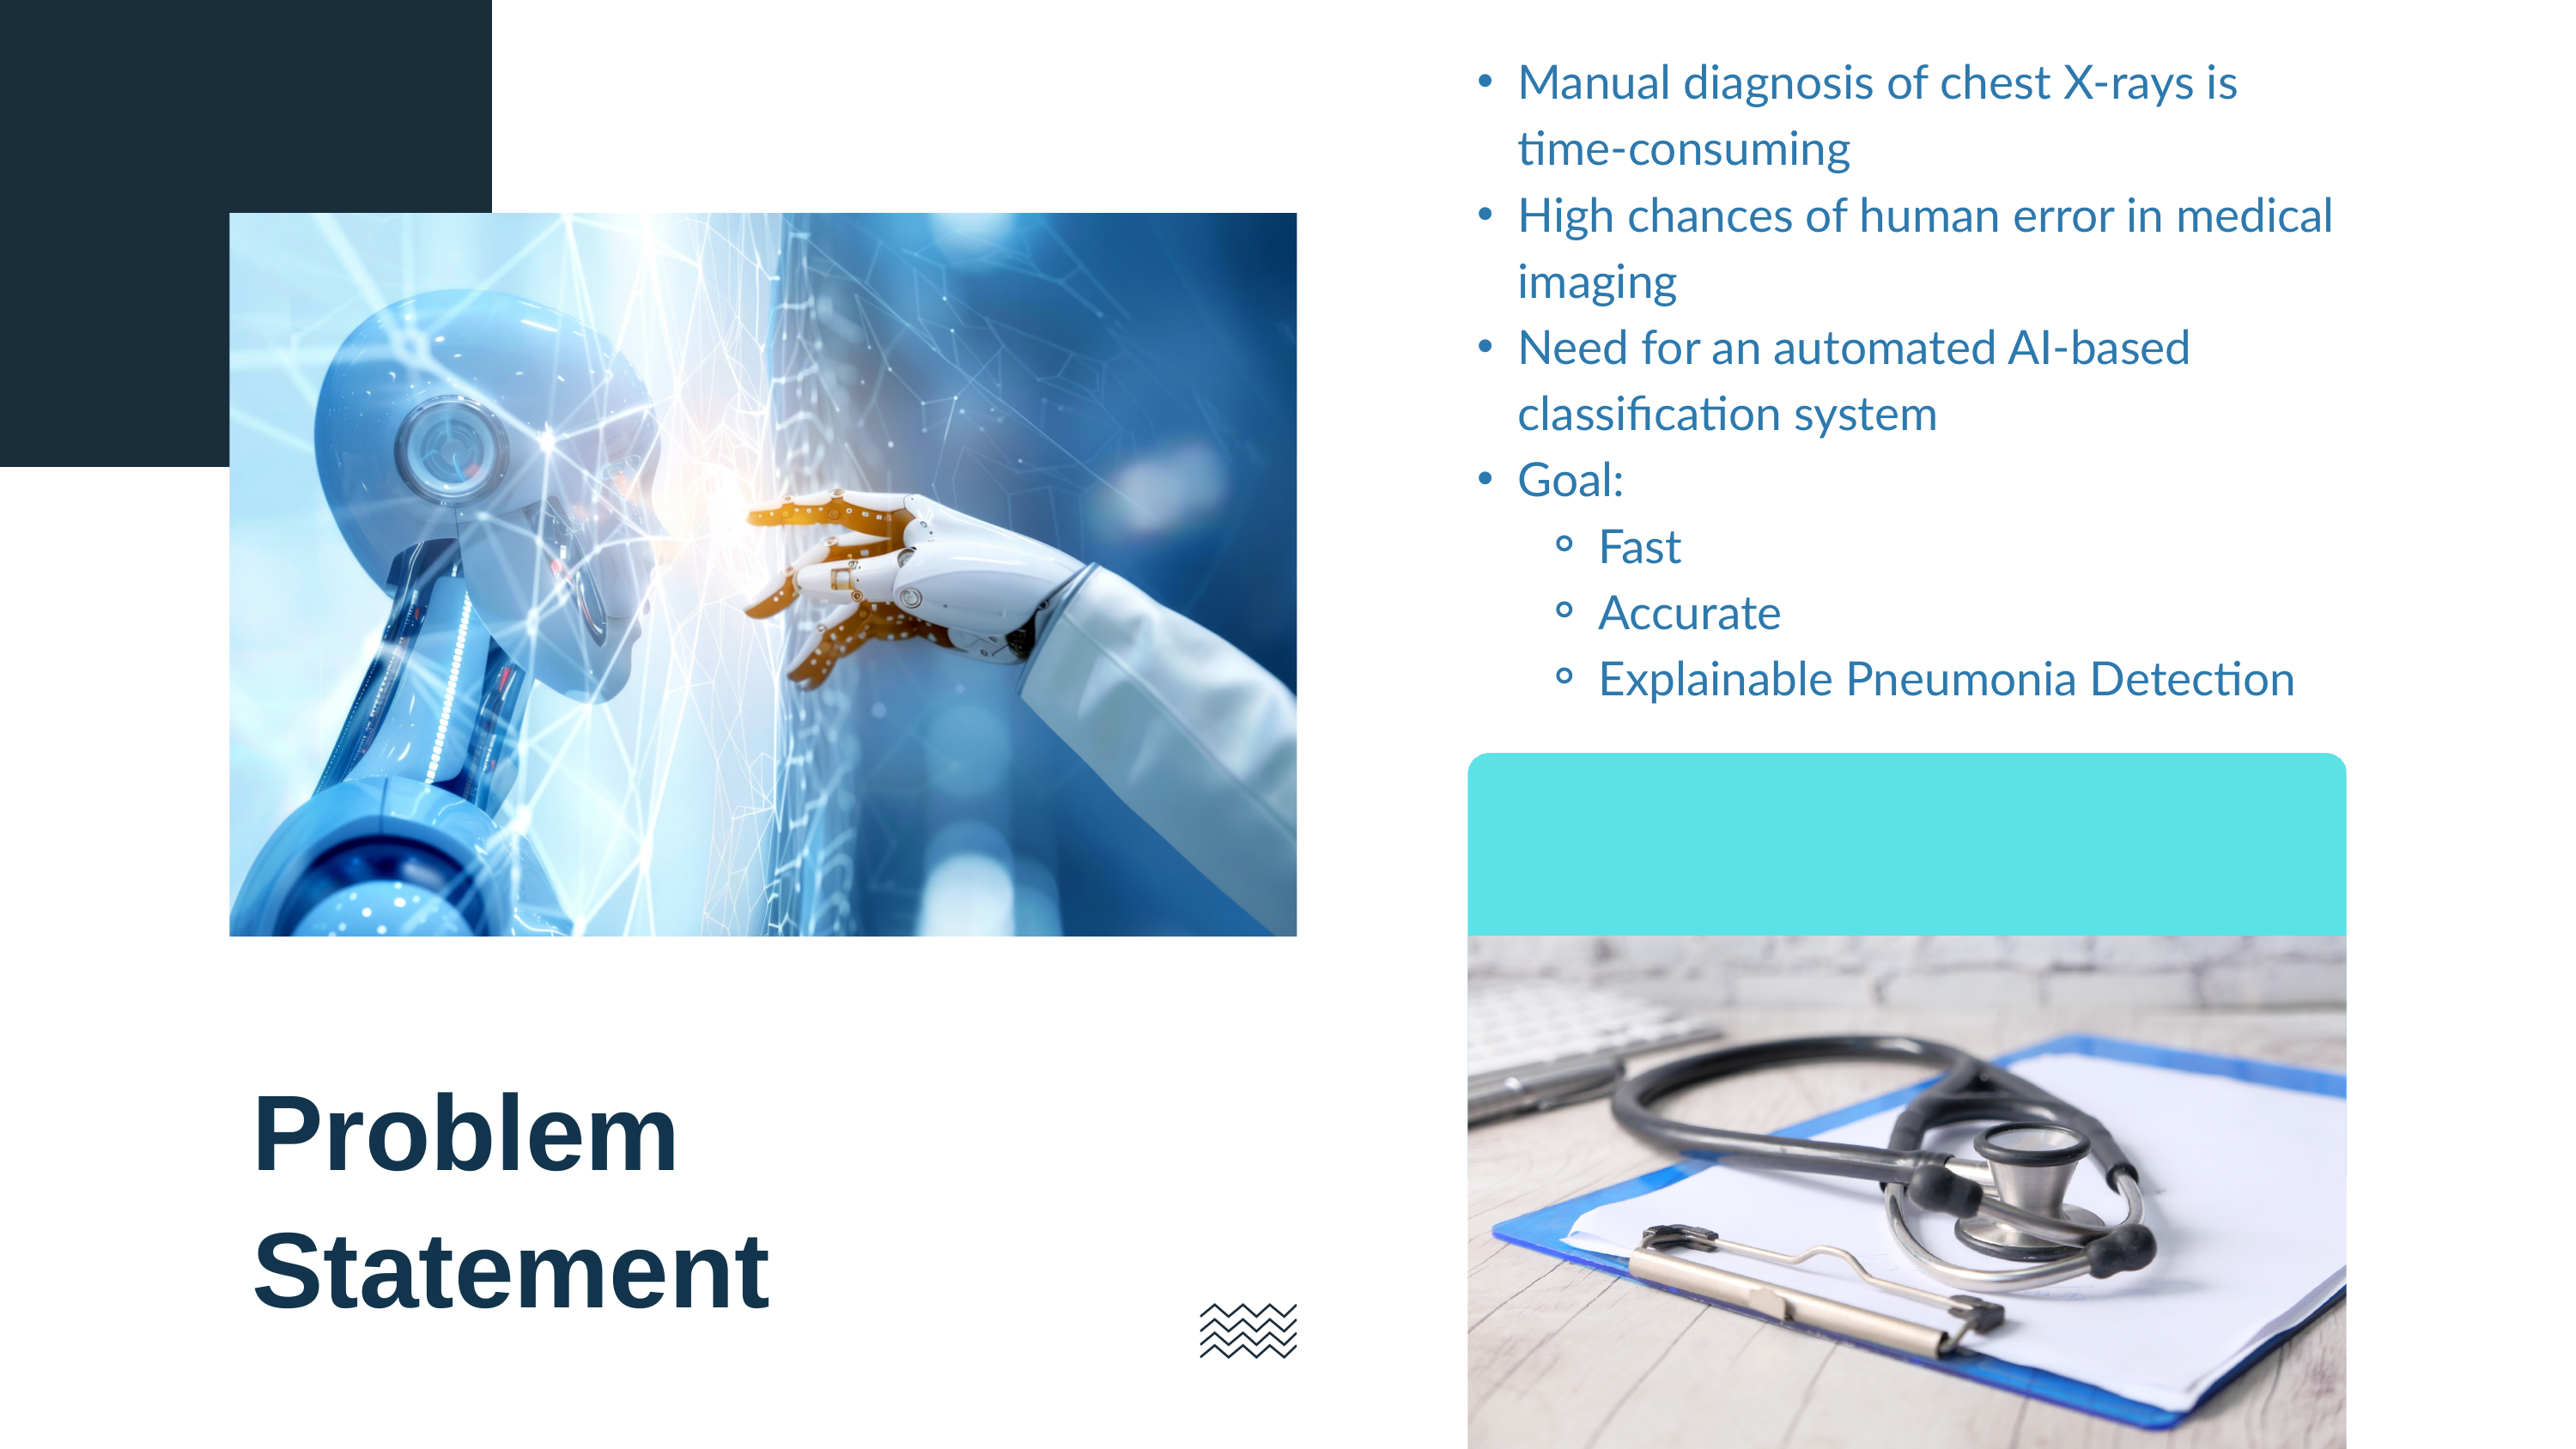

Manual diagnosis of chest X-rays is time-consuming
High chances of human error in medical imaging
Need for an automated AI-based classification system
Goal:
Fast
Accurate
Explainable Pneumonia Detection

Problem Statement